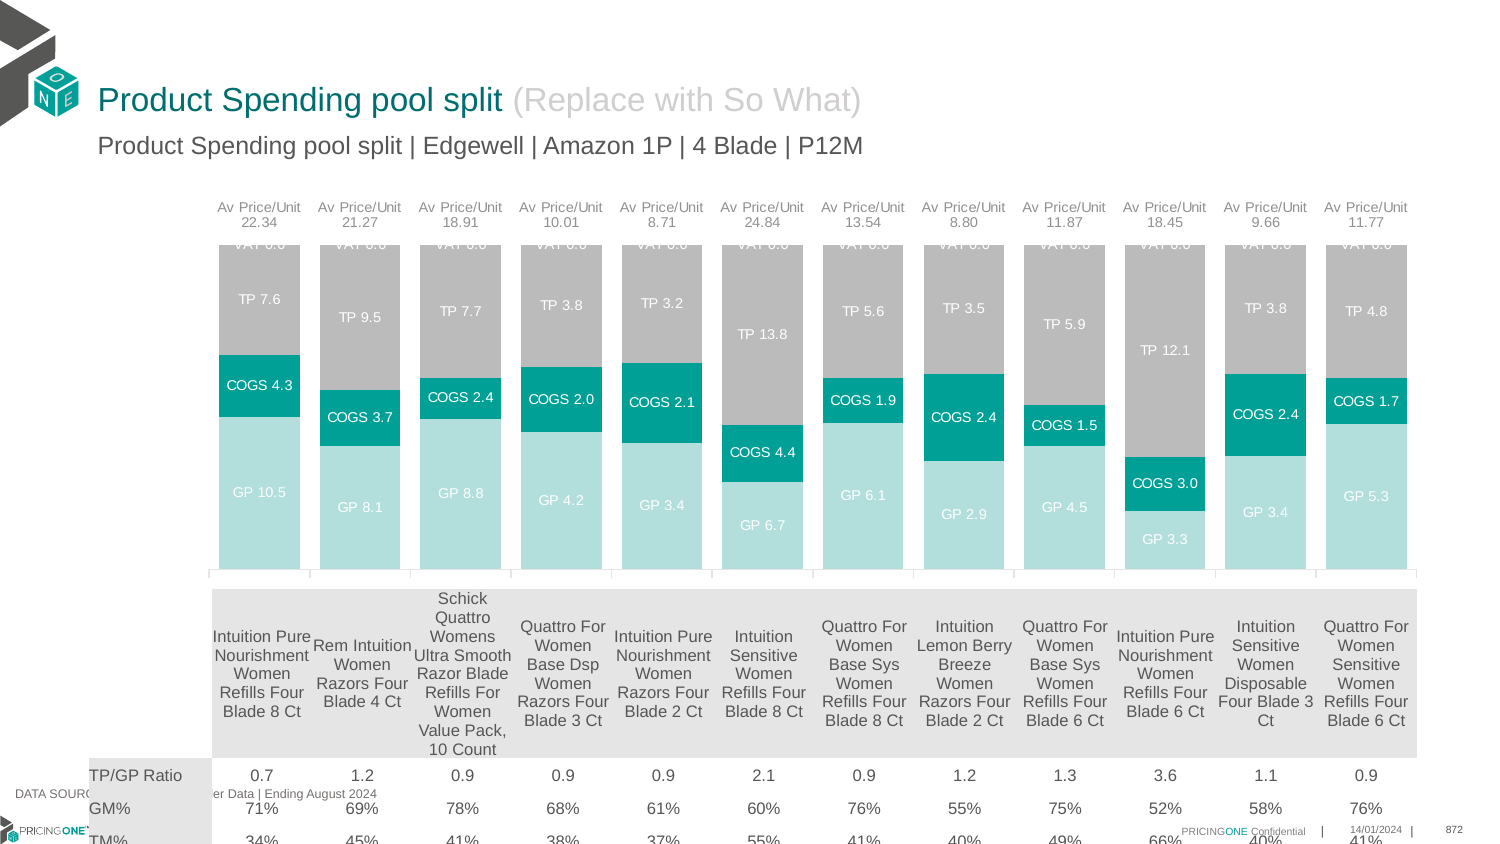

# Product Spending pool split (Replace with So What)
Product Spending pool split | Edgewell | Amazon 1P | 4 Blade | P12M

### Chart

| Category | GP | COGS | TP | VAT |
|---|---|---|---|---|
| Av Price/Unit 22.34 | 10.464322129342277 | 4.320550830914006 | 7.556202222444691 | 0.0 |
| Av Price/Unit 21.27 | 8.076507846050971 | 3.6522579191123663 | 9.53902278277237 | 0.0 |
| Av Price/Unit 18.91 | 8.760031436054124 | 2.4078721257092974 | 7.742994153935689 | 0.0 |
| Av Price/Unit 10.01 | 4.234310527352298 | 2.008972894967177 | 3.769933207877462 | 0.0 |
| Av Price/Unit 8.71 | 3.3853940147420145 | 2.1452618319410317 | 3.17952336904177 | 0.0 |
| Av Price/Unit 24.84 | 6.69992998177903 | 4.3839520622825905 | 13.758063657445751 | 0.0 |
| Av Price/Unit 13.54 | 6.100599999999999 | 1.8827 | 5.556129840799704 | 0.0 |
| Av Price/Unit 8.80 | 2.926124254532741 | 2.3799679786224464 | 3.494167494131162 | 0.0 |
| Av Price/Unit 11.87 | 4.506065147783252 | 1.510369027093596 | 5.854748091133005 | 0.0 |
| Av Price/Unit 18.45 | 3.335193174893357 | 3.0257169408897013 | 12.085235527117613 | 0.0 |
| Av Price/Unit 9.66 | 3.383520777118187 | 2.4325572199522014 | 3.8400780433274244 | 0.0 |
| Av Price/Unit 11.77 | 5.259859994665955 | 1.6762343379117213 | 4.838142232297638 | 0.0 |
|  | Intuition Pure Nourishment Women Refills Four Blade 8 Ct | Rem Intuition Women Razors Four Blade 4 Ct | Schick Quattro Womens Ultra Smooth Razor Blade Refills For Women Value Pack, 10 Count | Quattro For Women Base Dsp Women Razors Four Blade 3 Ct | Intuition Pure Nourishment Women Razors Four Blade 2 Ct | Intuition Sensitive Women Refills Four Blade 8 Ct | Quattro For Women Base Sys Women Refills Four Blade 8 Ct | Intuition Lemon Berry Breeze Women Razors Four Blade 2 Ct | Quattro For Women Base Sys Women Refills Four Blade 6 Ct | Intuition Pure Nourishment Women Refills Four Blade 6 Ct | Intuition Sensitive Women Disposable Four Blade 3 Ct | Quattro For Women Sensitive Women Refills Four Blade 6 Ct |
| --- | --- | --- | --- | --- | --- | --- | --- | --- | --- | --- | --- | --- |
| TP/GP Ratio | 0.7 | 1.2 | 0.9 | 0.9 | 0.9 | 2.1 | 0.9 | 1.2 | 1.3 | 3.6 | 1.1 | 0.9 |
| GM% | 71% | 69% | 78% | 68% | 61% | 60% | 76% | 55% | 75% | 52% | 58% | 76% |
| TM% | 34% | 45% | 41% | 38% | 37% | 55% | 41% | 40% | 49% | 66% | 40% | 41% |
DATA SOURCE: Trade Panel/Retailer Data | Ending August 2024

14/01/2024
872